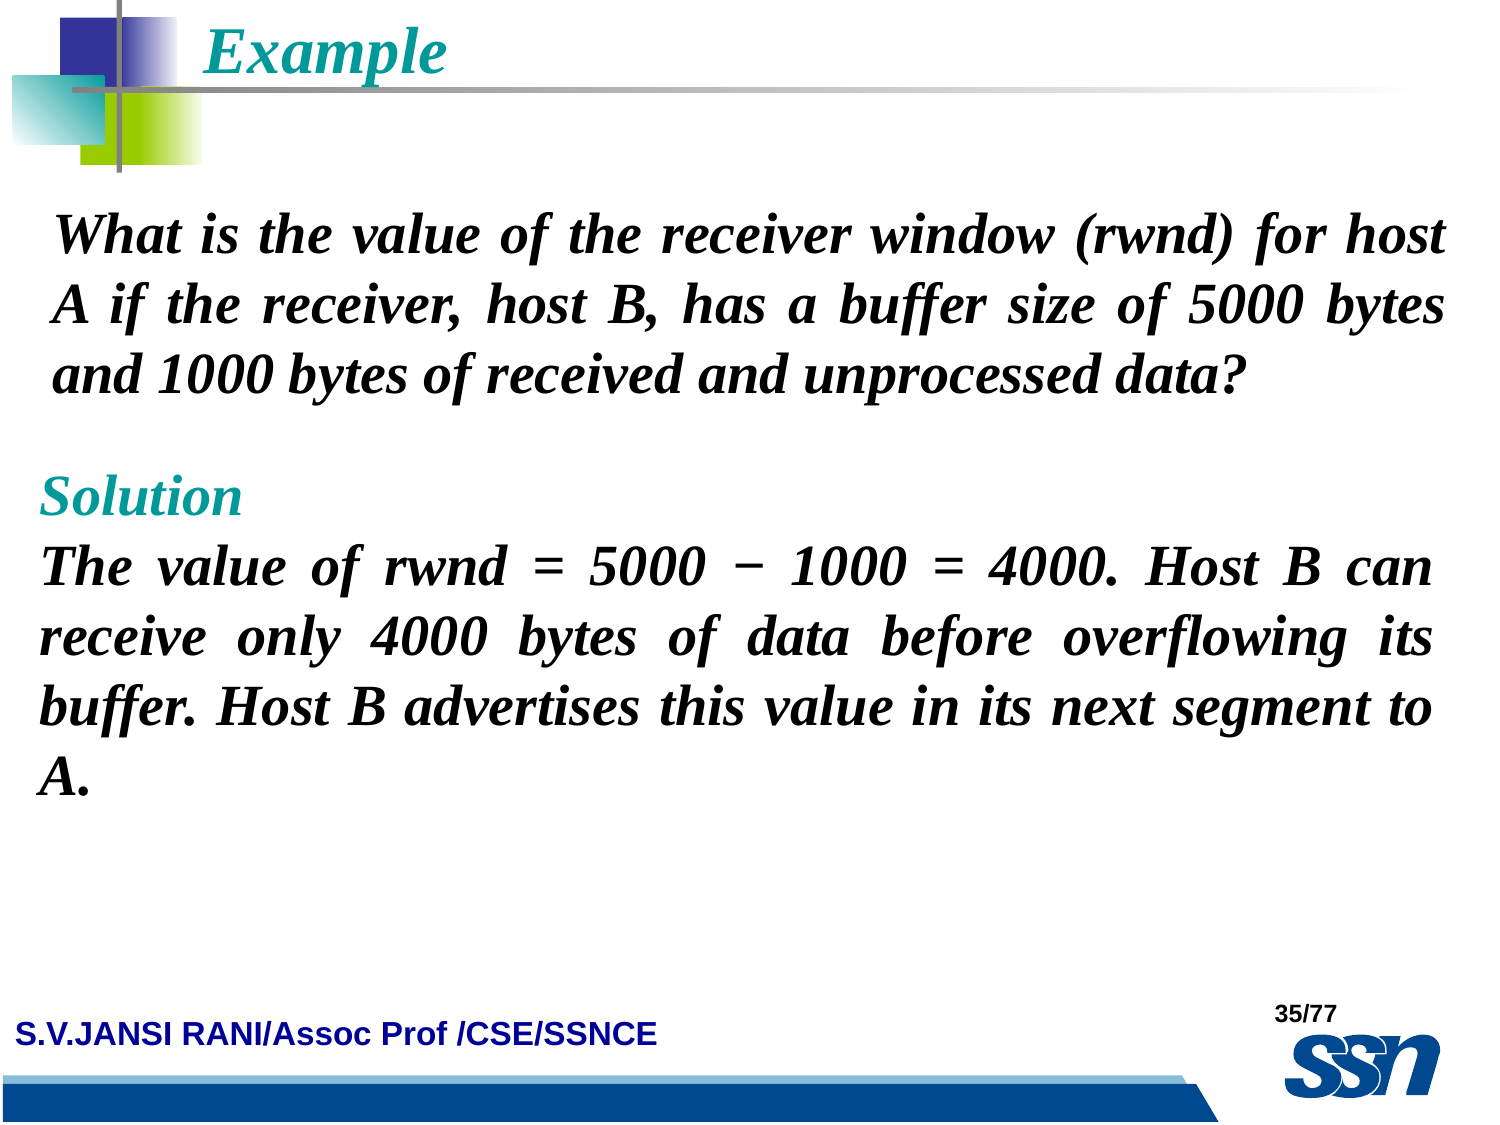

Example

What is the value of the receiver window (rwnd) for host A if the receiver, host B, has a buffer size of 5000 bytes and 1000 bytes of received and unprocessed data?
Solution
The value of rwnd = 5000 − 1000 = 4000. Host B can receive only 4000 bytes of data before overflowing its buffer. Host B advertises this value in its next segment to A.